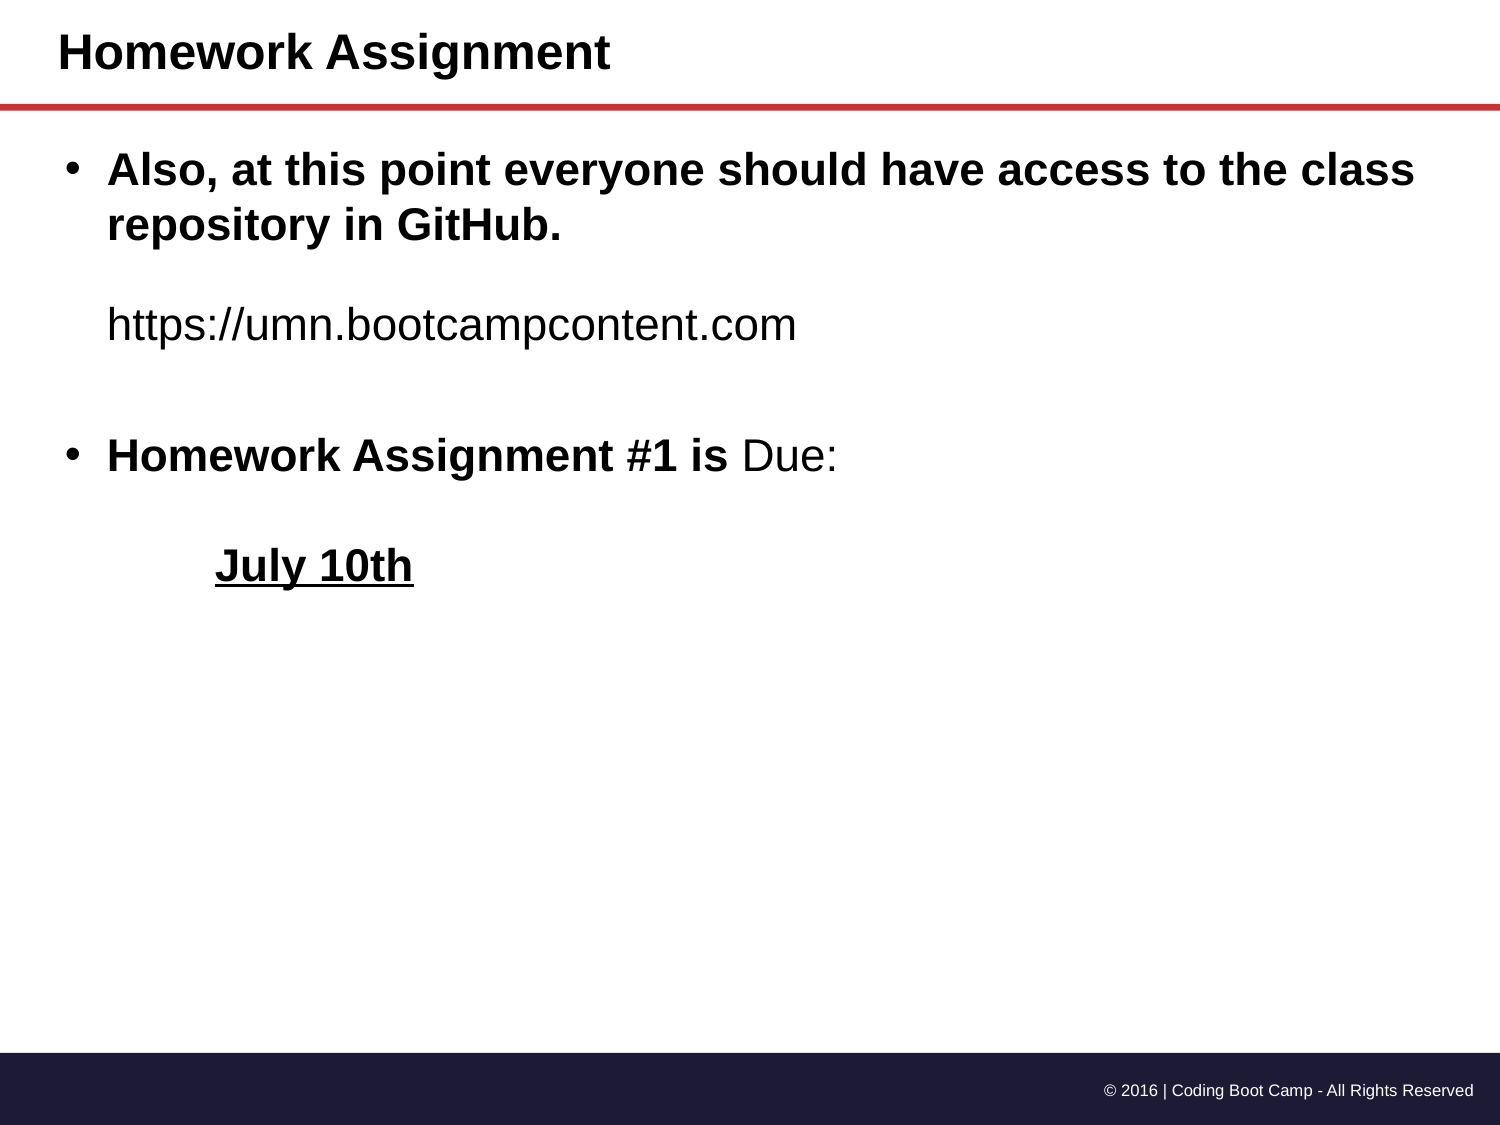

Homework Assignment
Also, at this point everyone should have access to the class repository in GitHub.
https://umn.bootcampcontent.com

Homework Assignment #1 is Due:
	July 10th